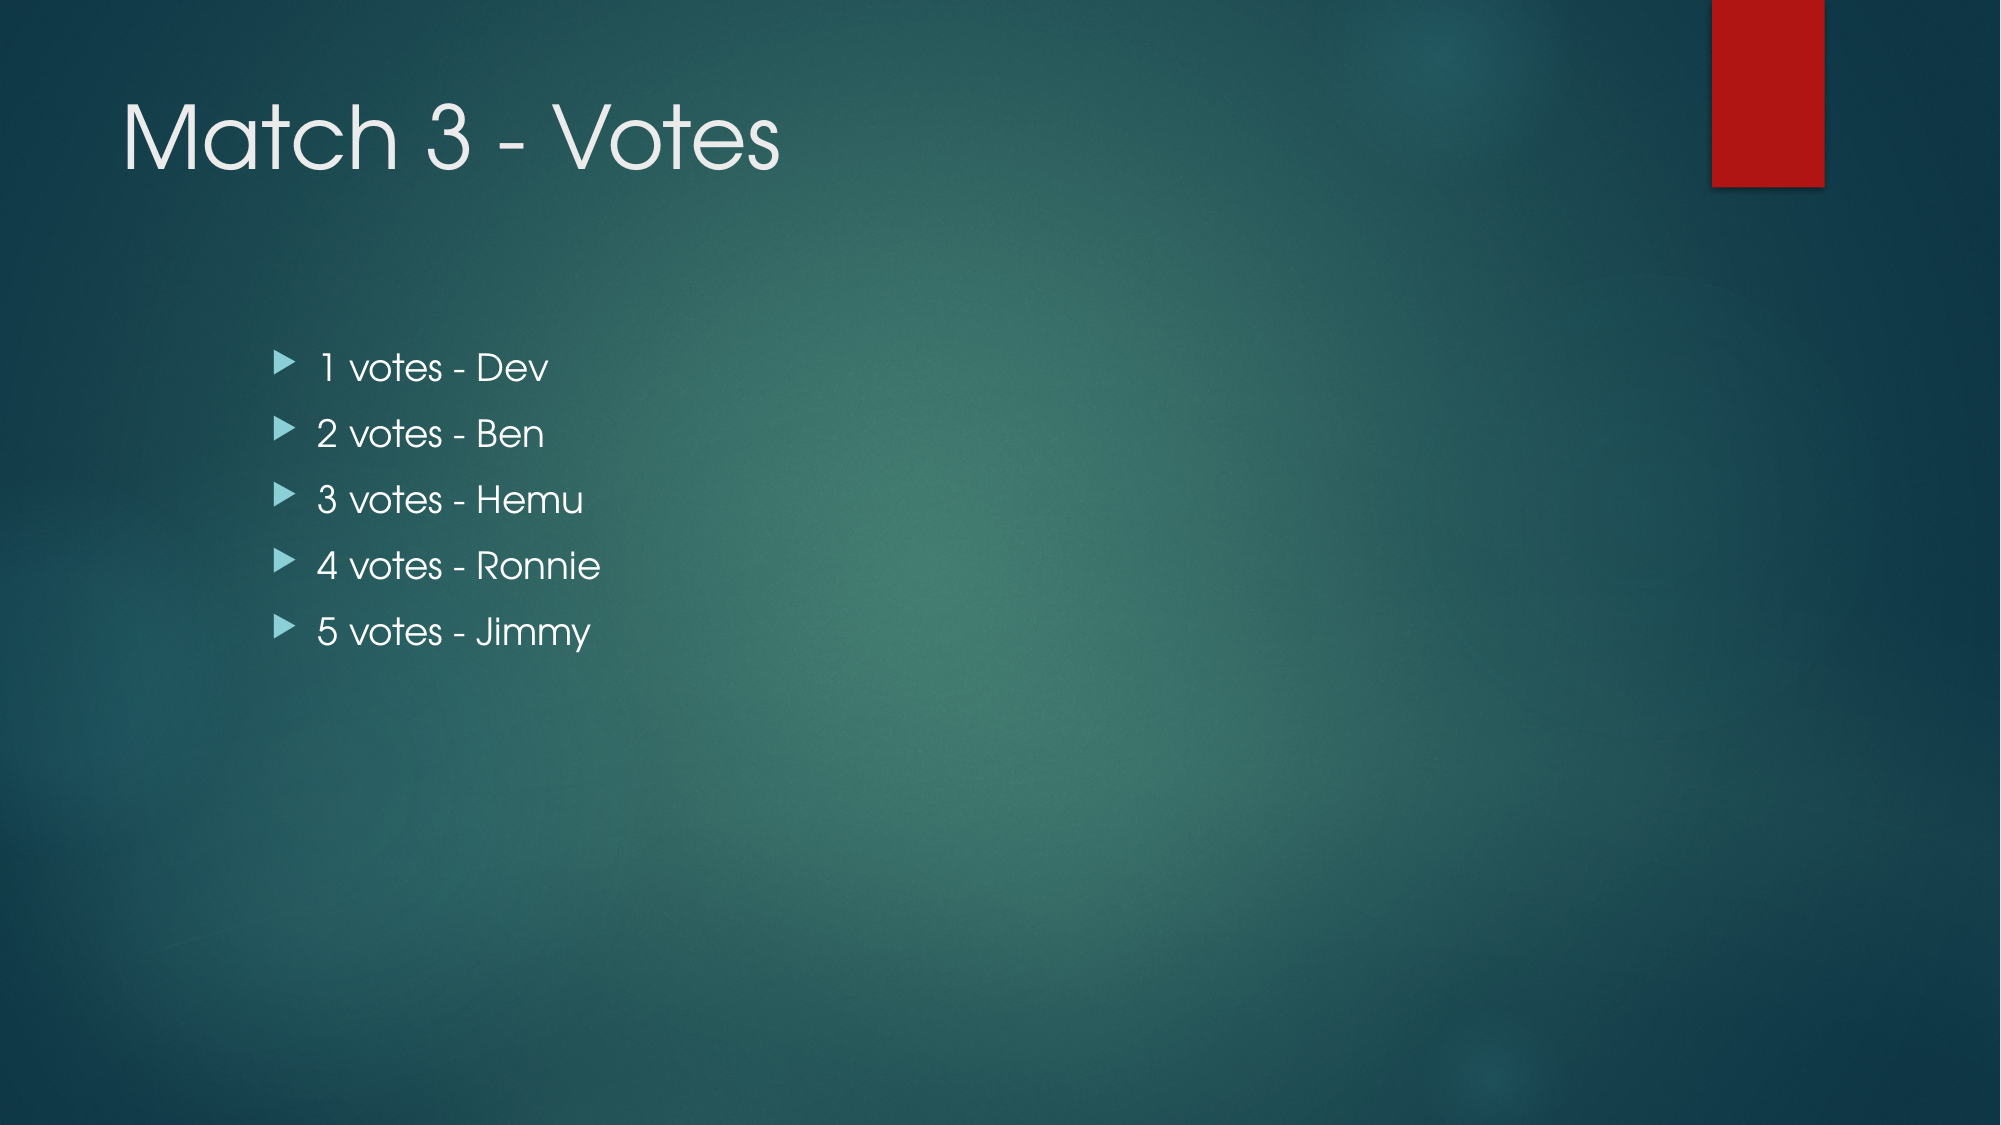

# Match 3 - Votes
1 votes - Dev
2 votes - Ben
3 votes - Hemu
4 votes - Ronnie
5 votes - Jimmy